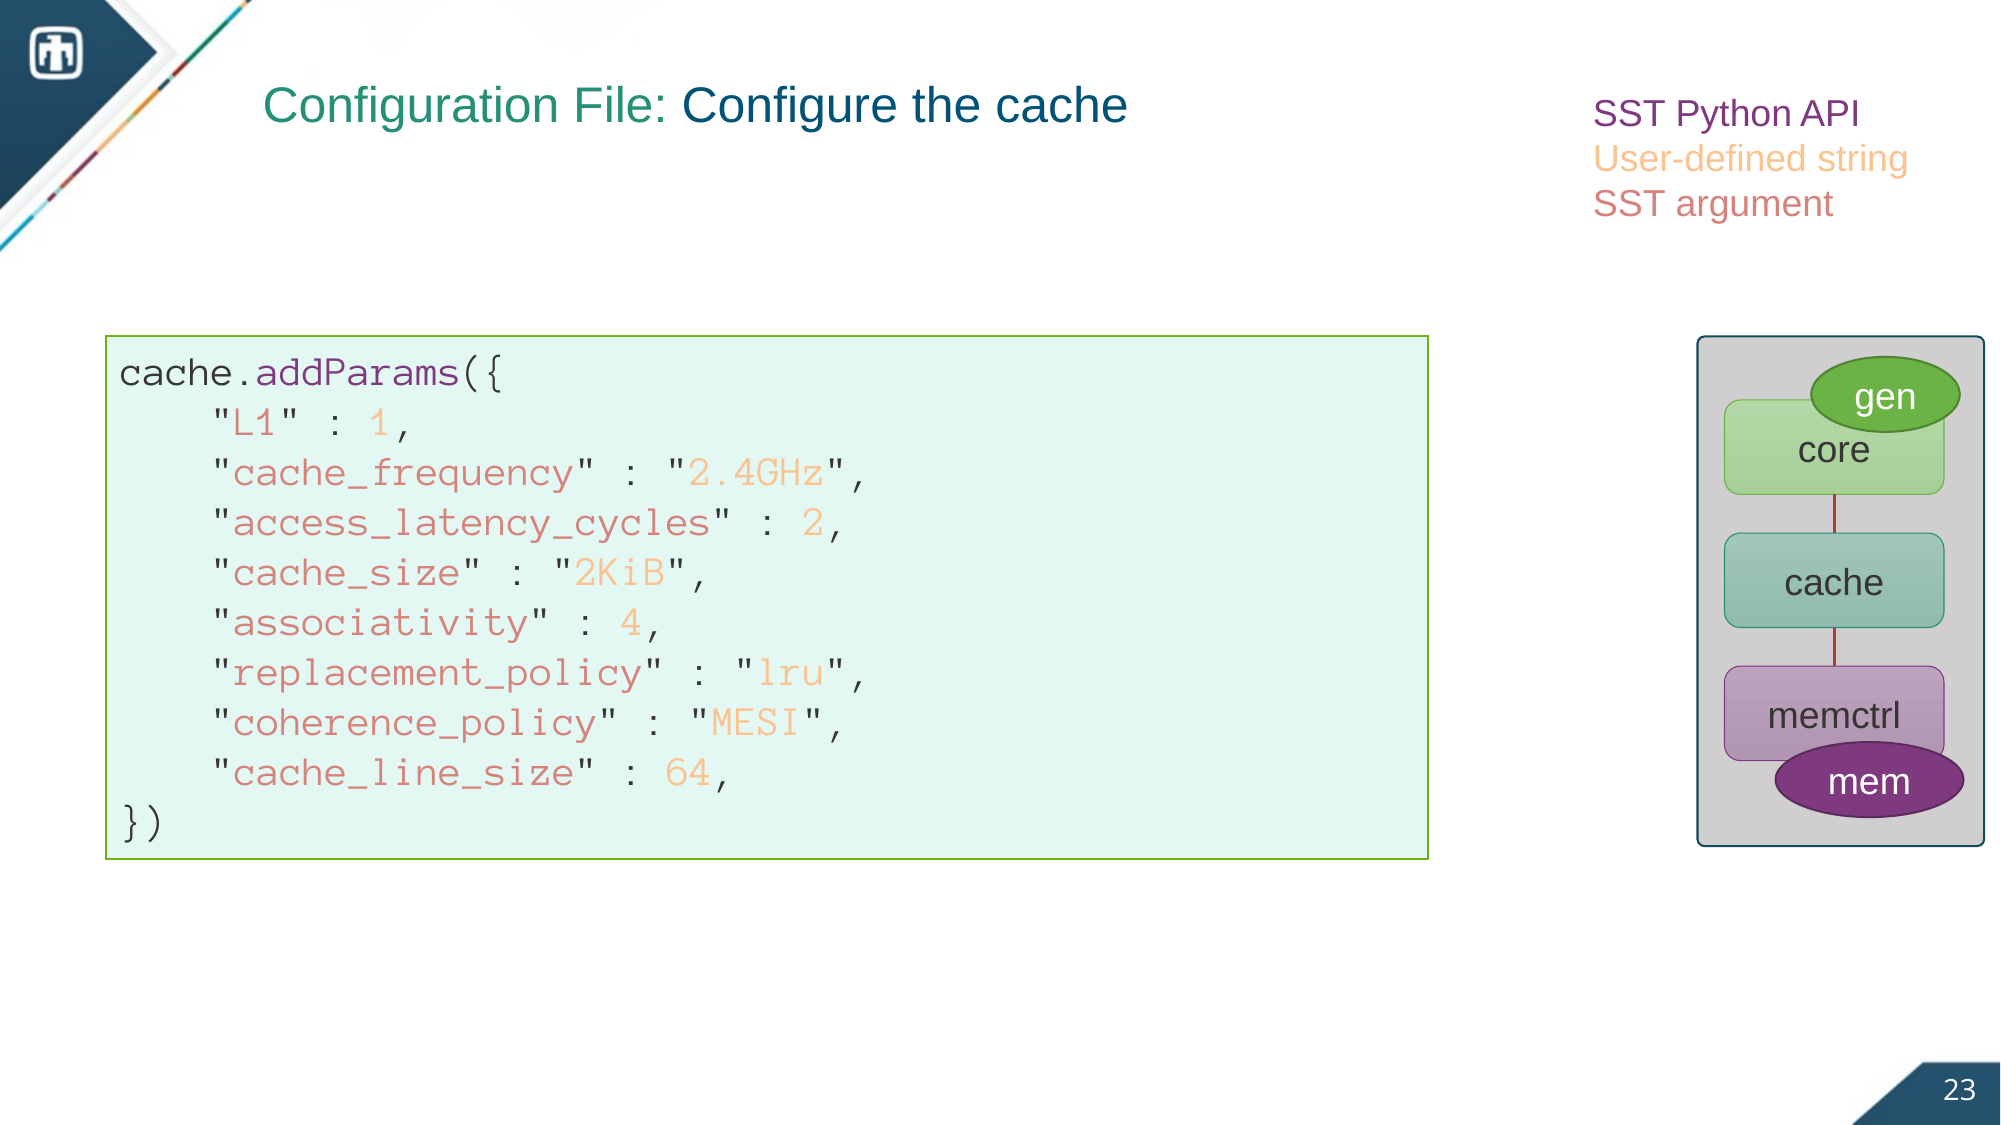

# Configuration File: Configure the cache
SST Python API
User-defined string
SST argument

cache.addParams({
    "L1" : 1,
    "cache_frequency" : "2.4GHz",
    "access_latency_cycles" : 2,
    "cache_size" : "2KiB",
    "associativity" : 4,
    "replacement_policy" : "lru",
    "coherence_policy" : "MESI",
    "cache_line_size" : 64,
})

gen
core
cache
memctrl
mem
23